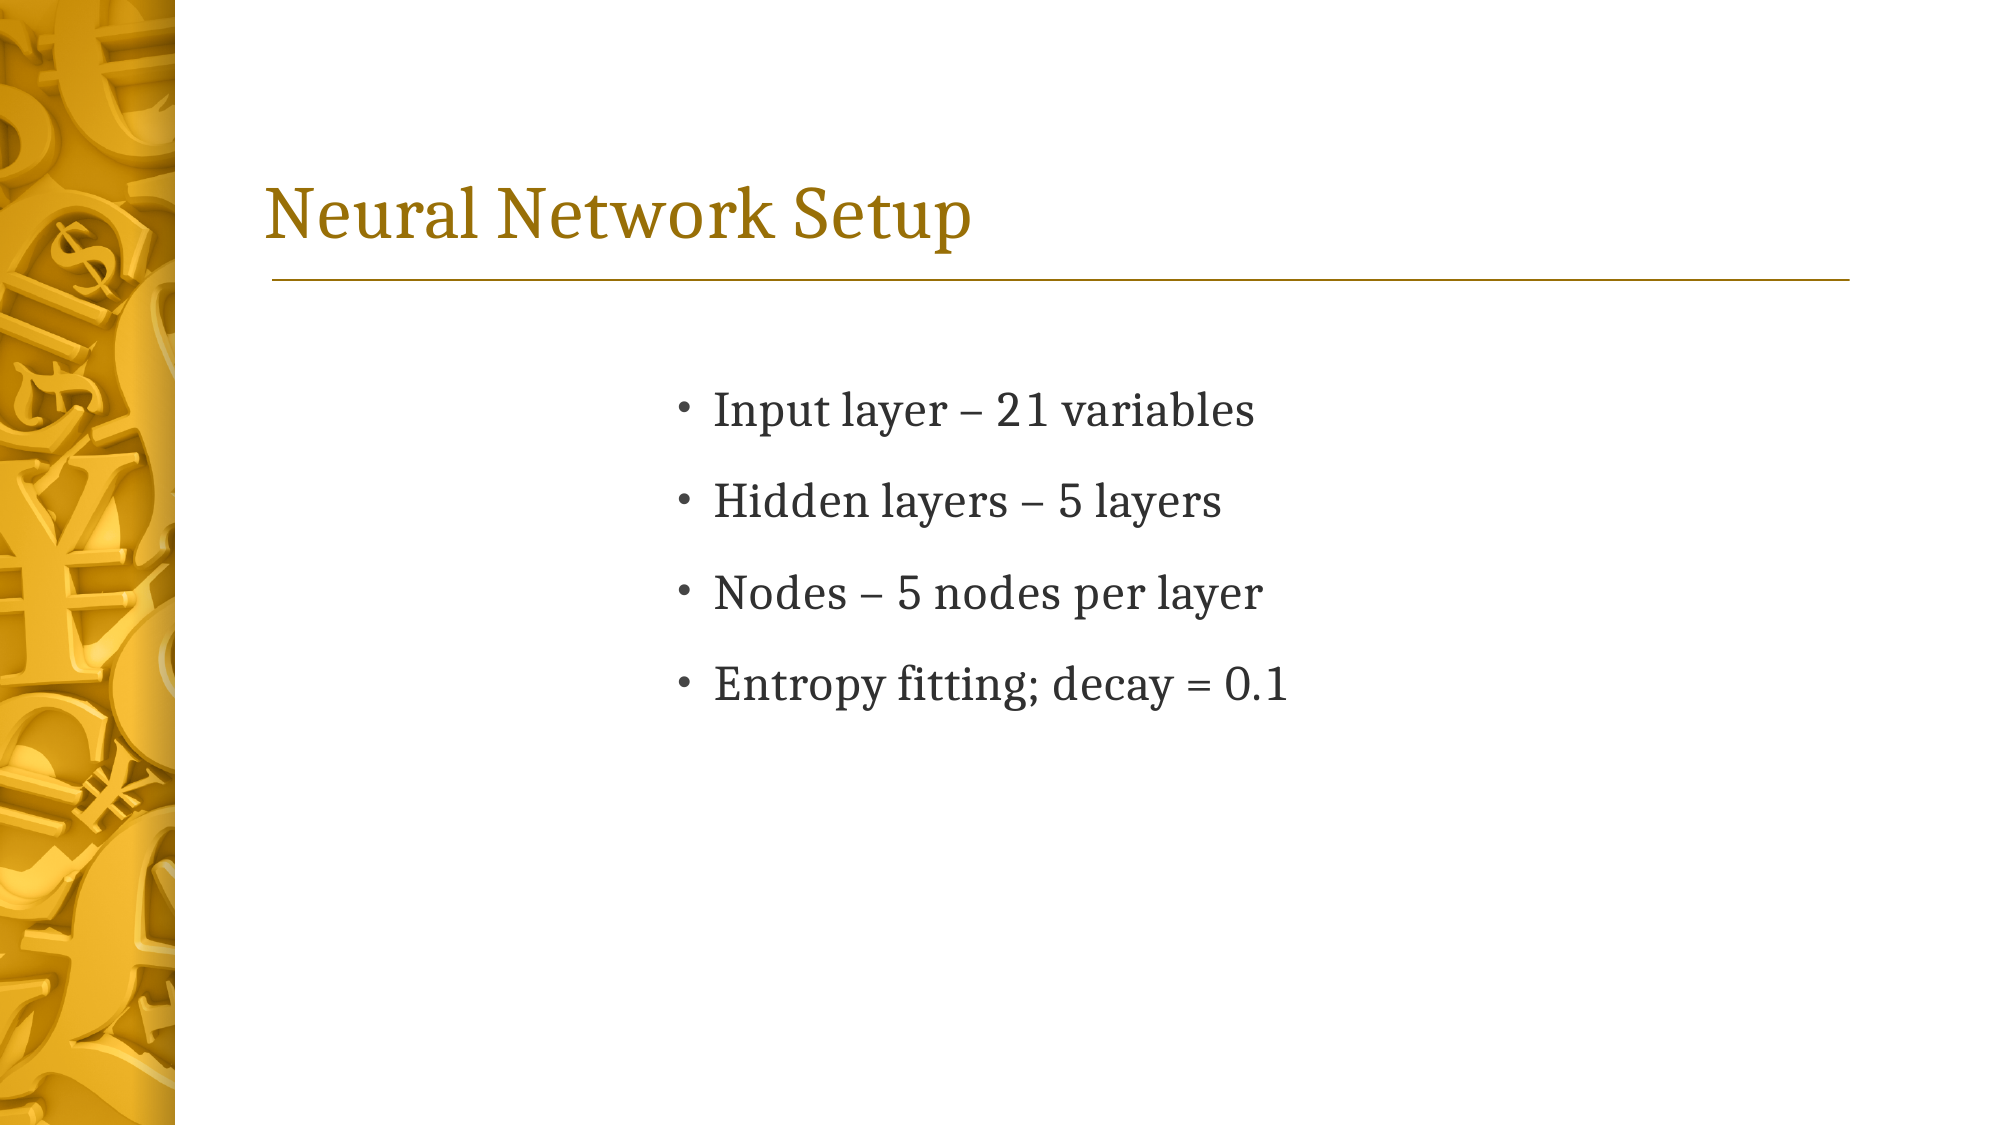

# Neural Network Setup
Input layer – 21 variables
Hidden layers – 5 layers
Nodes – 5 nodes per layer
Entropy fitting; decay = 0.1